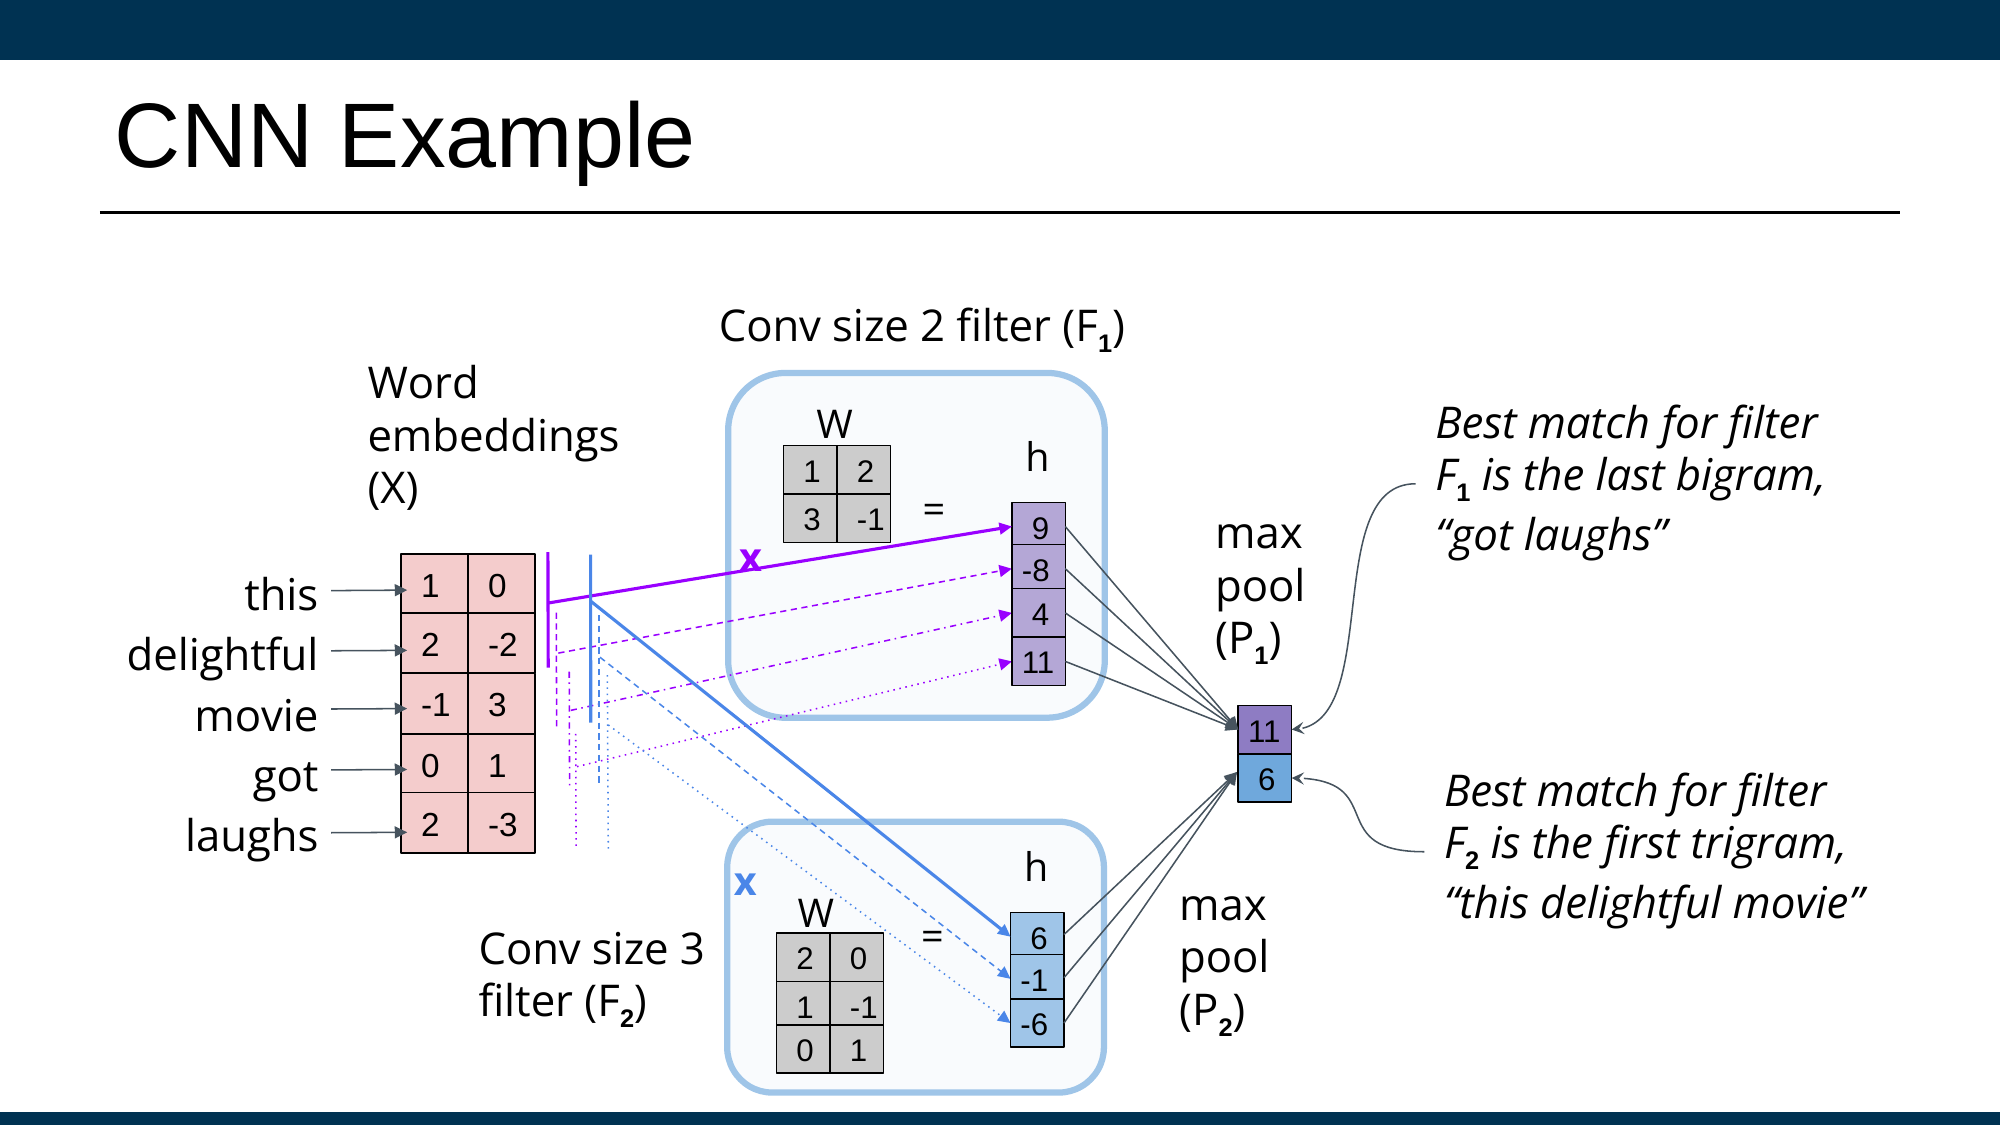

# CNN Example
Conv size 2 filter (F1)
Word embeddings (X)

Best match for filter F1 is the last bigram, “got laughs”
W
h
1
2
max pool (P1)
=
3
-1
9
this
delightful
movie
got
laughs

x
-8
1
0
4
2
-2
11
-1
3
11
0
1
Best match for filter F2 is the first trigram, “this delightful movie”
6
2
-3
h

max pool (P2)
x
W
Conv size 3 filter (F2)
6
=
2
0
-1
1
-1
-6
0
1